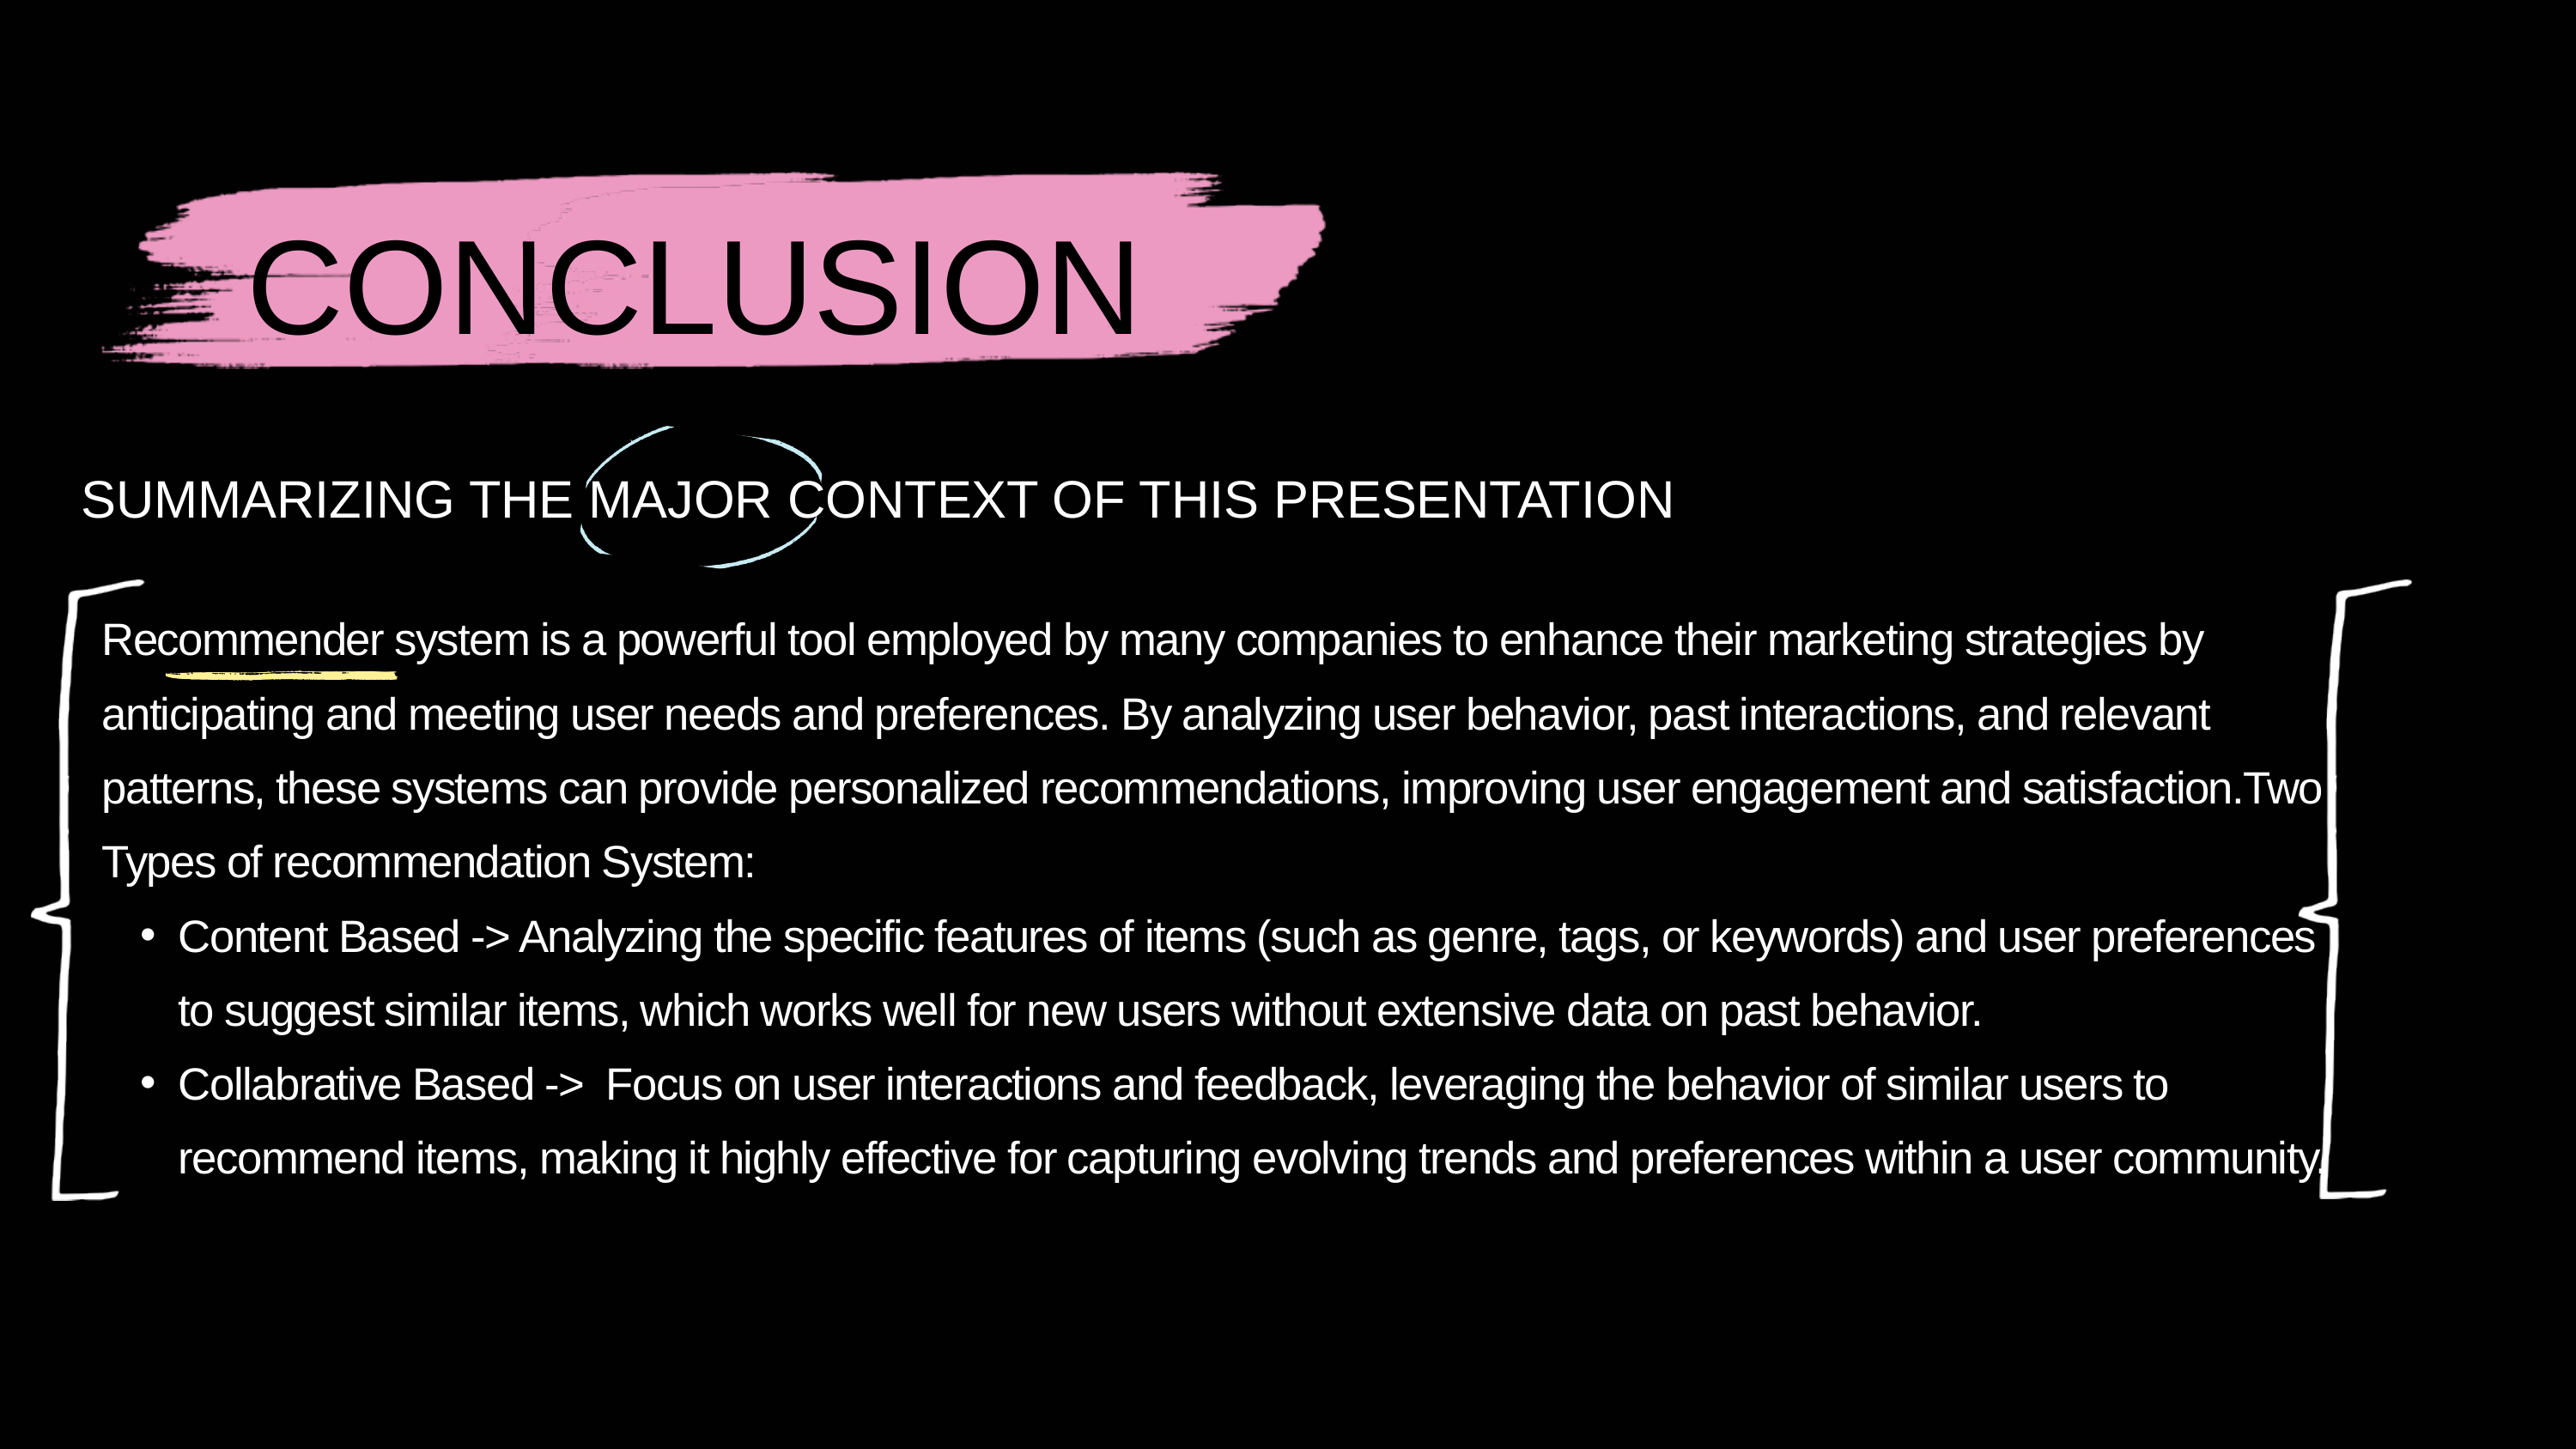

CONCLUSION

SUMMARIZING THE MAJOR CONTEXT OF THIS PRESENTATION

Recommender system is a powerful tool employed by many companies to enhance their marketing strategies by anticipating and meeting user needs and preferences. By analyzing user behavior, past interactions, and relevant patterns, these systems can provide personalized recommendations, improving user engagement and satisfaction.Two Types of recommendation System:
Content Based -> Analyzing the specific features of items (such as genre, tags, or keywords) and user preferences to suggest similar items, which works well for new users without extensive data on past behavior.
Collabrative Based ->  Focus on user interactions and feedback, leveraging the behavior of similar users to recommend items, making it highly effective for capturing evolving trends and preferences within a user community.